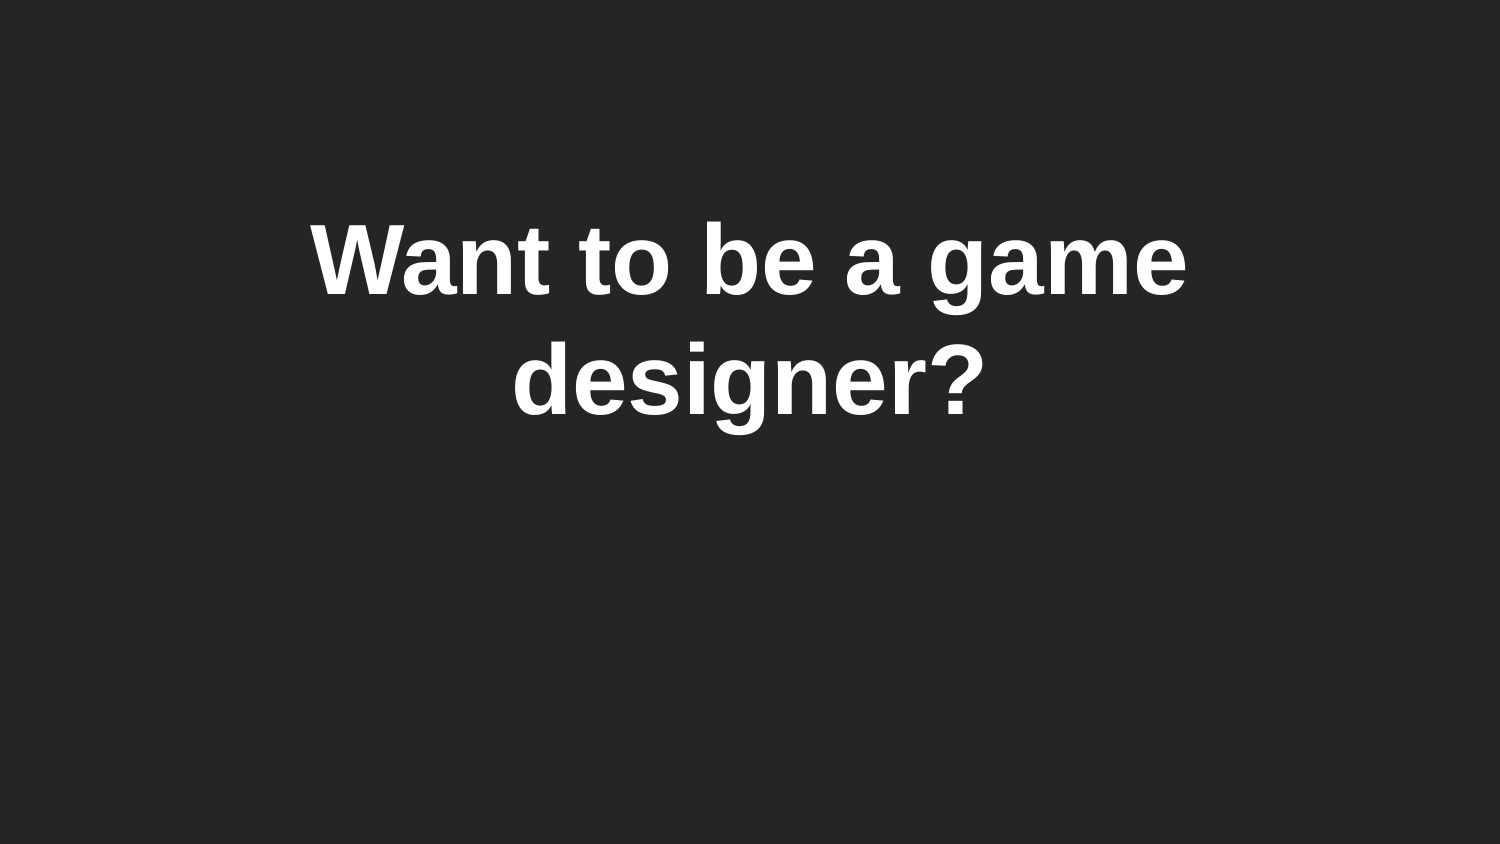

# Want to be a game designer?